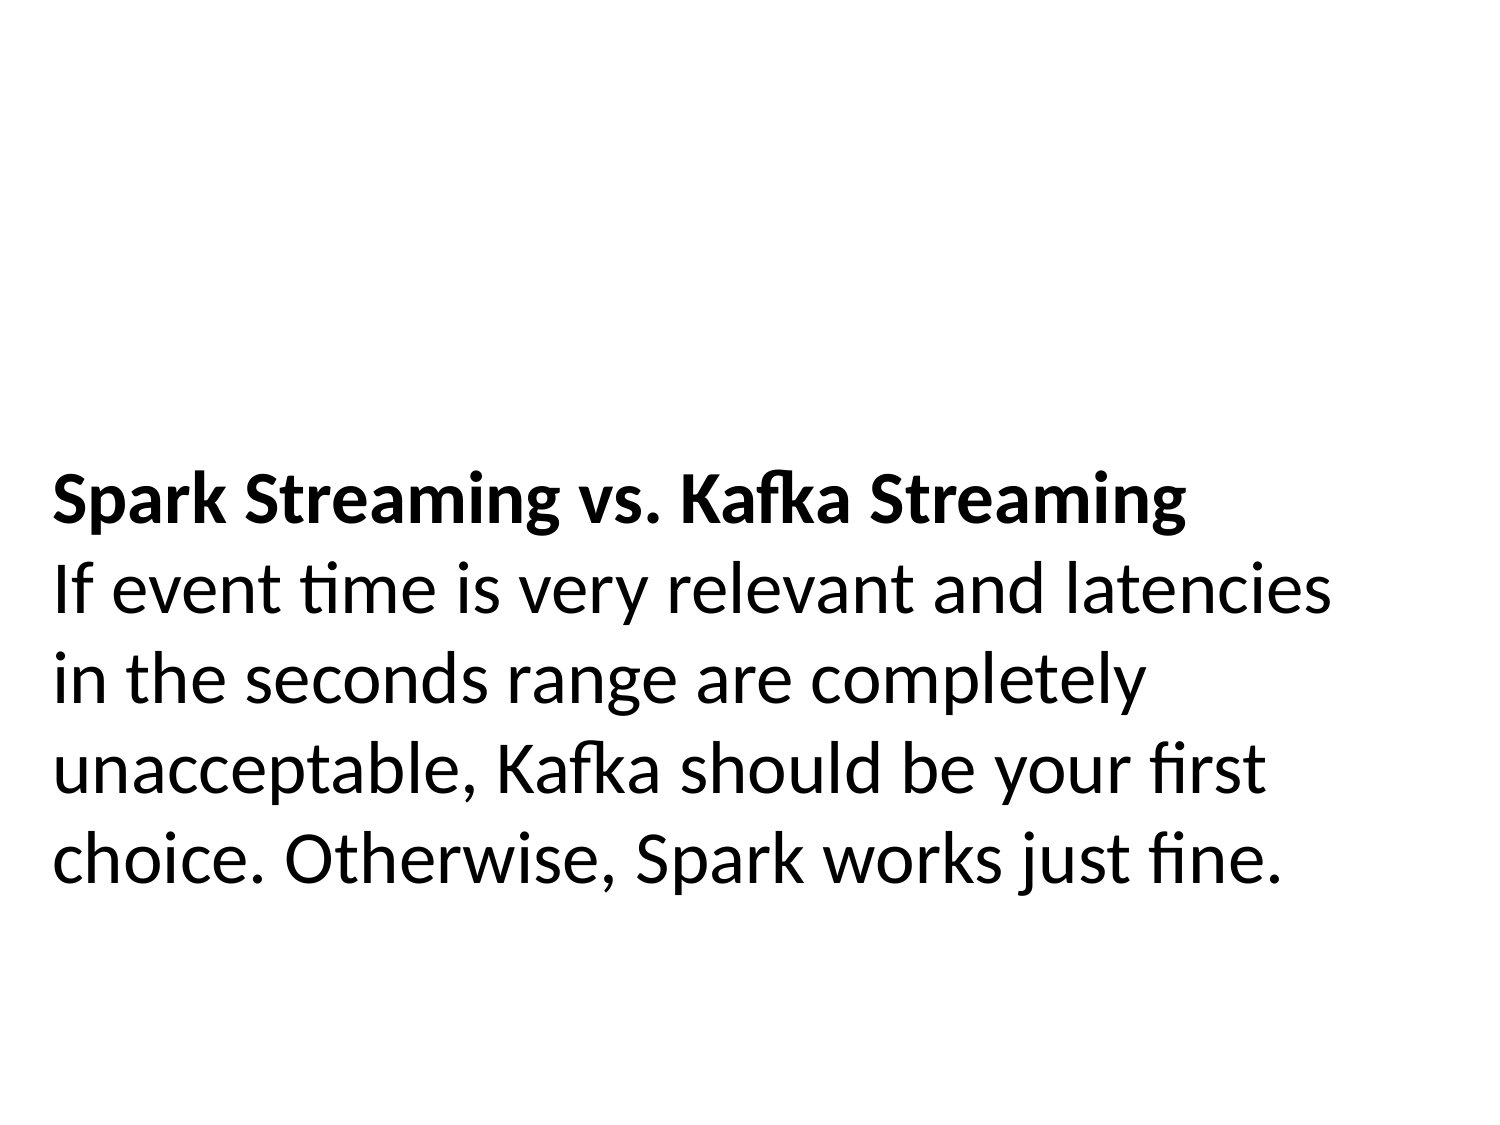

Spark Streaming vs. Kafka Streaming
If event time is very relevant and latencies in the seconds range are completely unacceptable, Kafka should be your first choice. Otherwise, Spark works just fine.